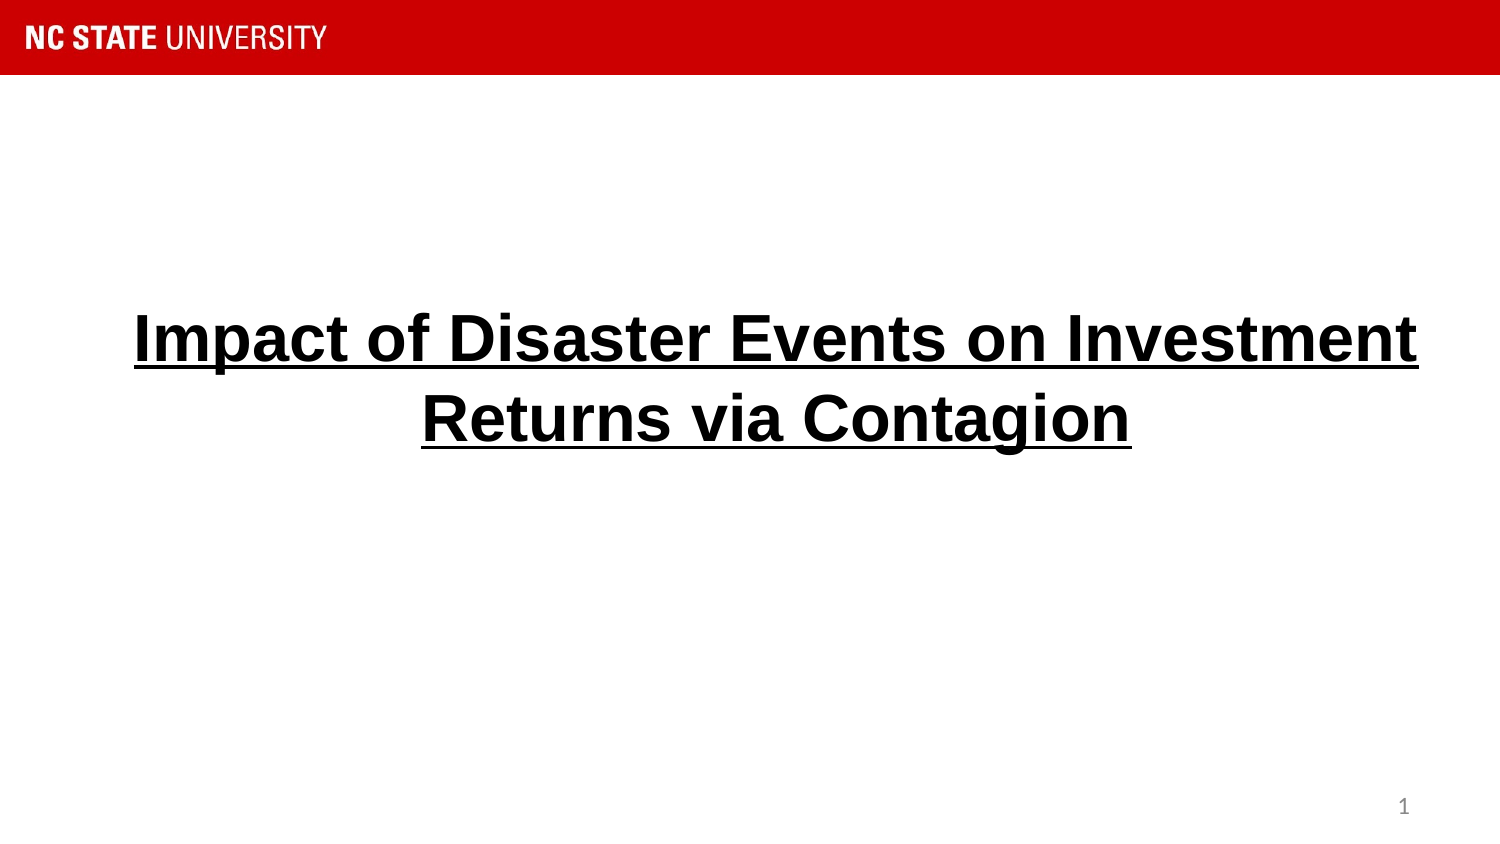

# Impact of Disaster Events on Investment Returns via Contagion
1